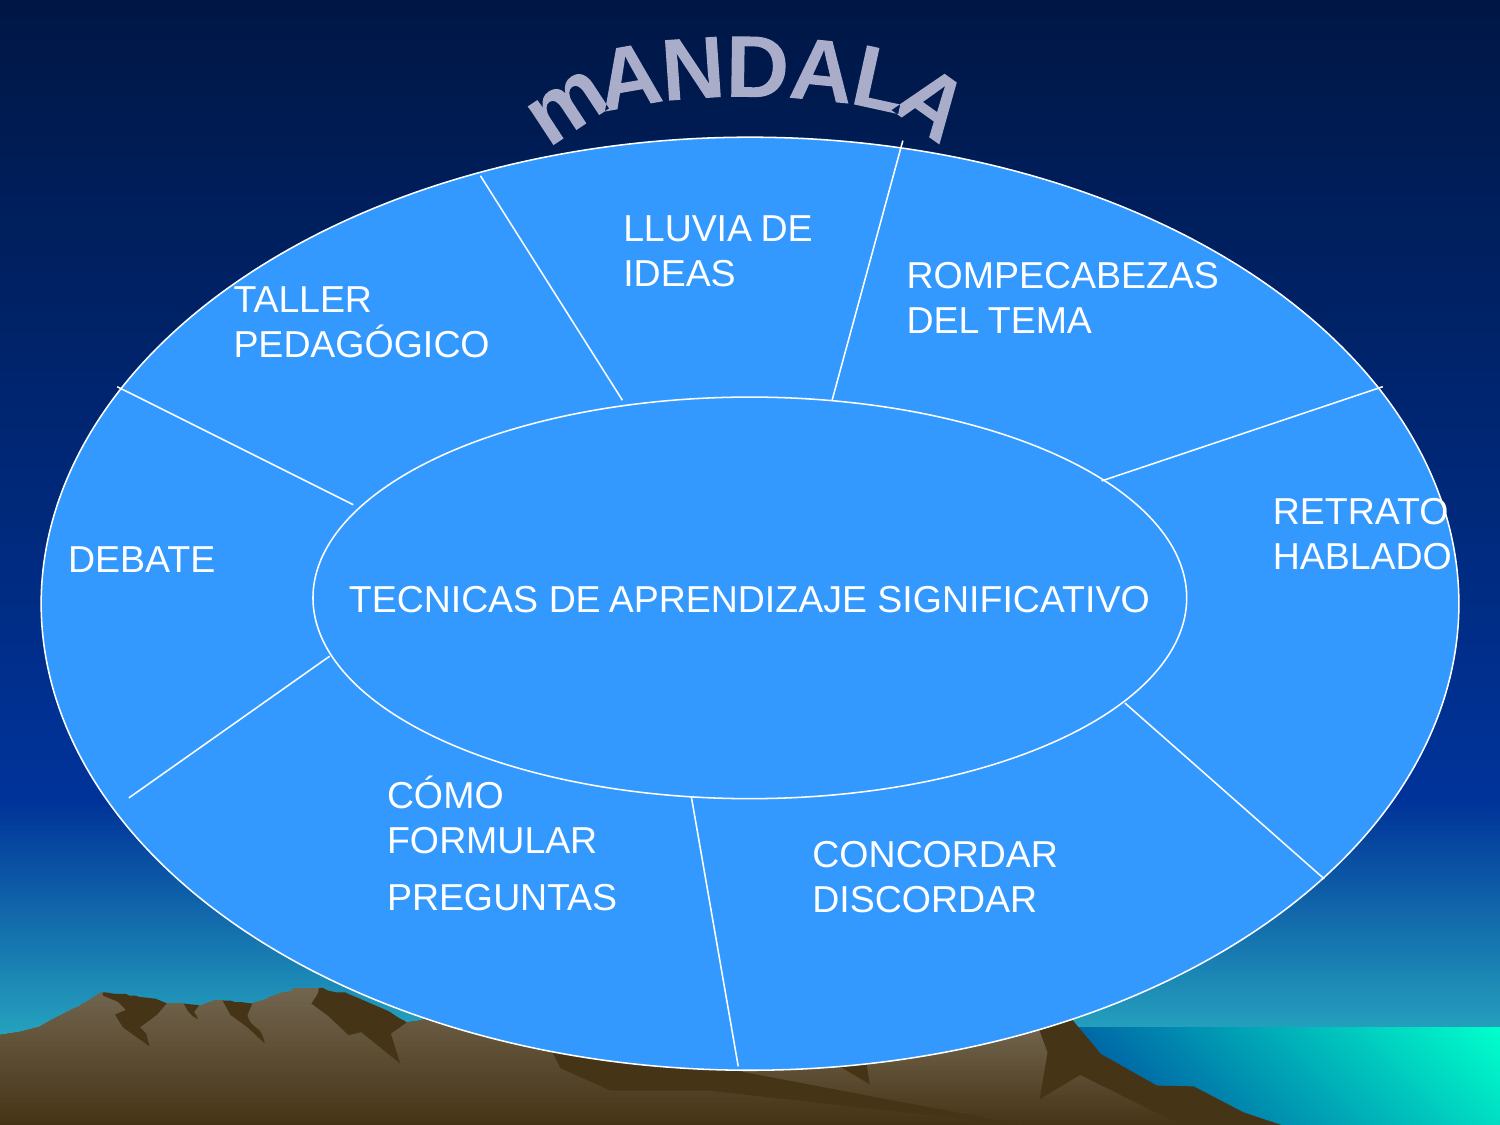

mANDALA

LLUVIA DE IDEAS
ROMPECABEZAS DEL TEMA

TALLER PEDAGÓGICO

TECNICAS DE APRENDIZAJE SIGNIFICATIVO
RETRATO  HABLADO
DEBATE

CÓMO FORMULAR
PREGUNTAS

CONCORDAR DISCORDAR